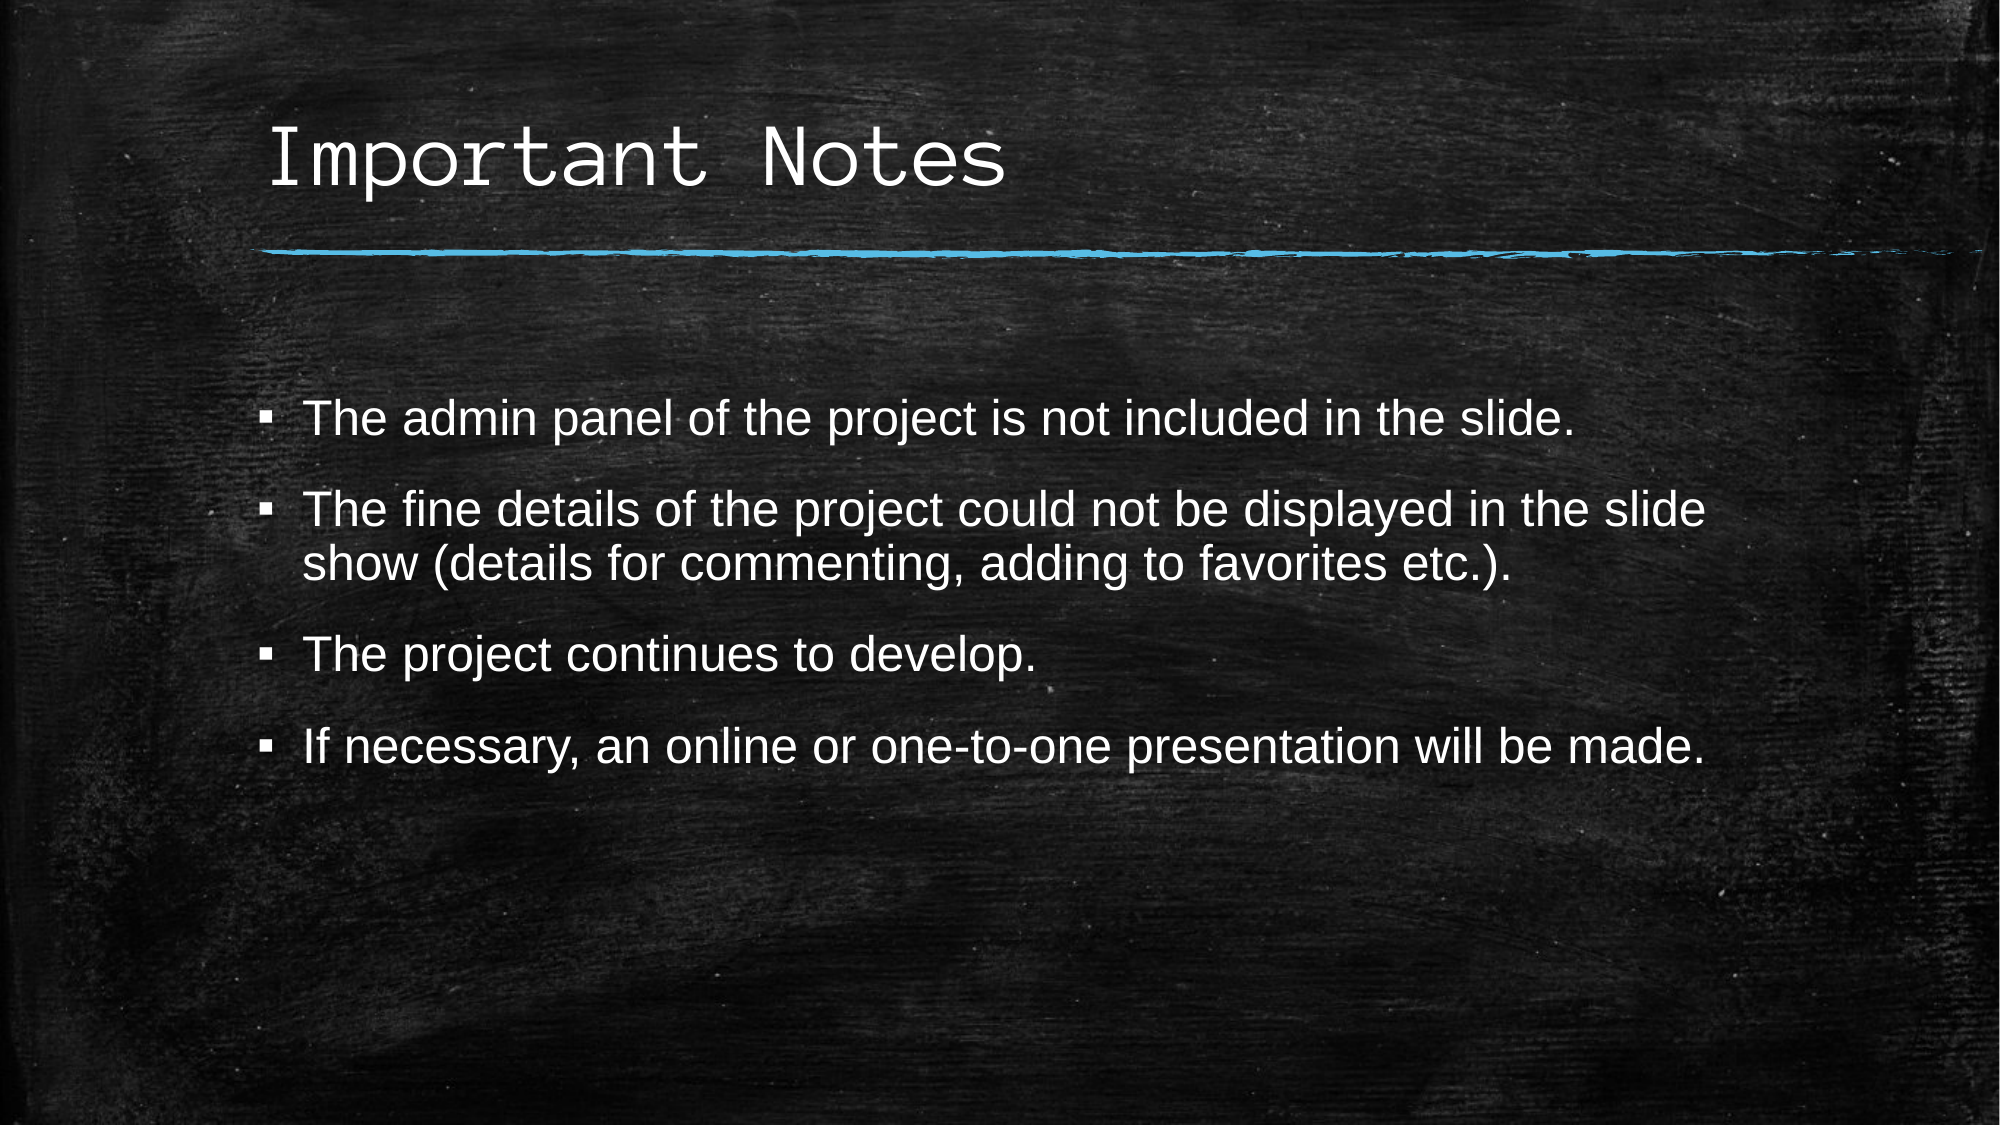

# Important Notes
The admin panel of the project is not included in the slide.
The fine details of the project could not be displayed in the slide show (details for commenting, adding to favorites etc.).
The project continues to develop.
If necessary, an online or one-to-one presentation will be made.